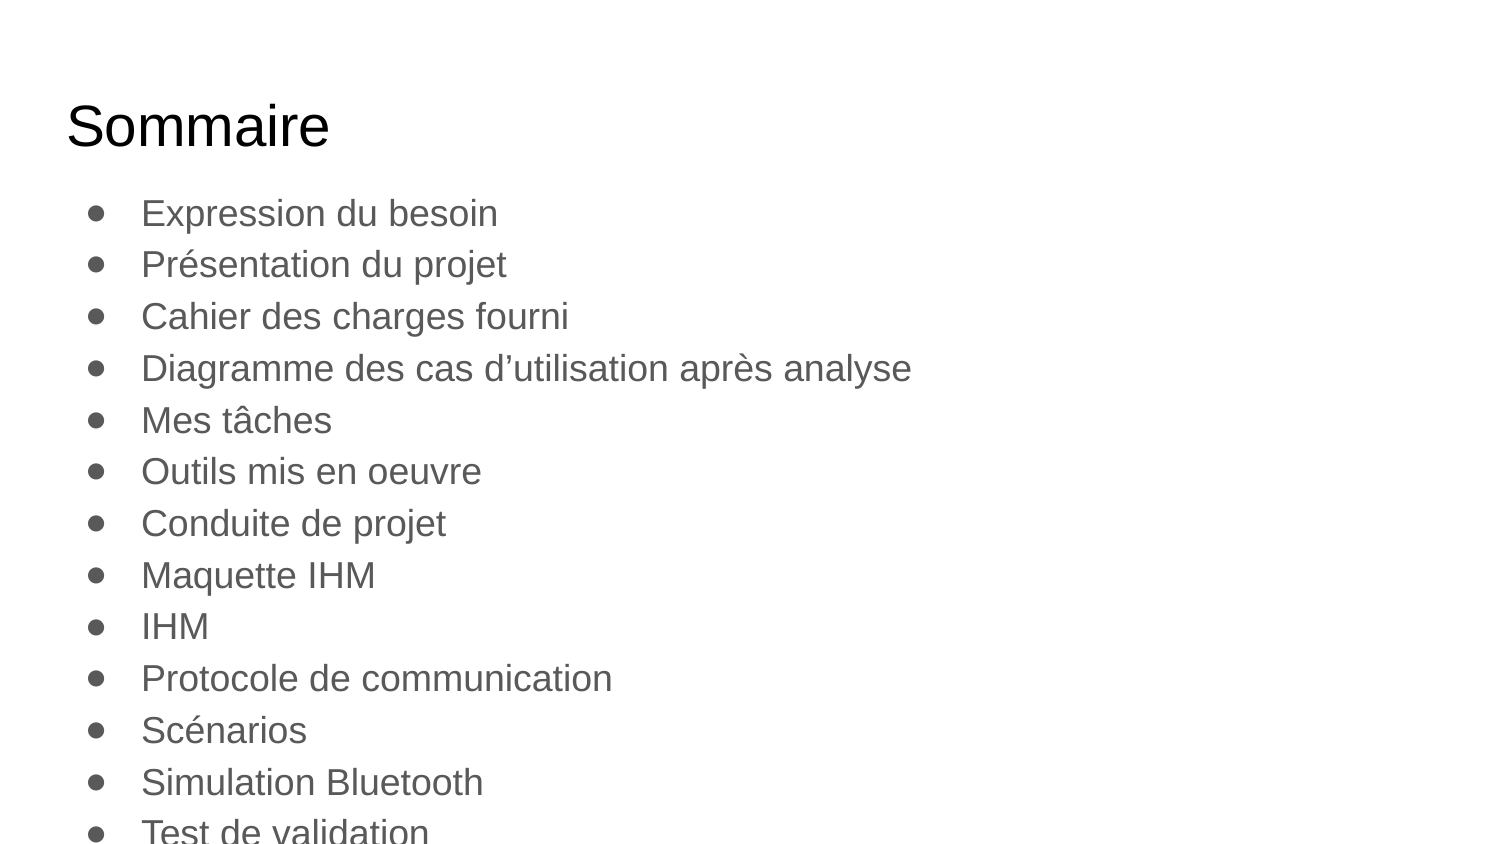

# Sommaire
Expression du besoin
Présentation du projet
Cahier des charges fourni
Diagramme des cas d’utilisation après analyse
Mes tâches
Outils mis en oeuvre
Conduite de projet
Maquette IHM
IHM
Protocole de communication
Scénarios
Simulation Bluetooth
Test de validation